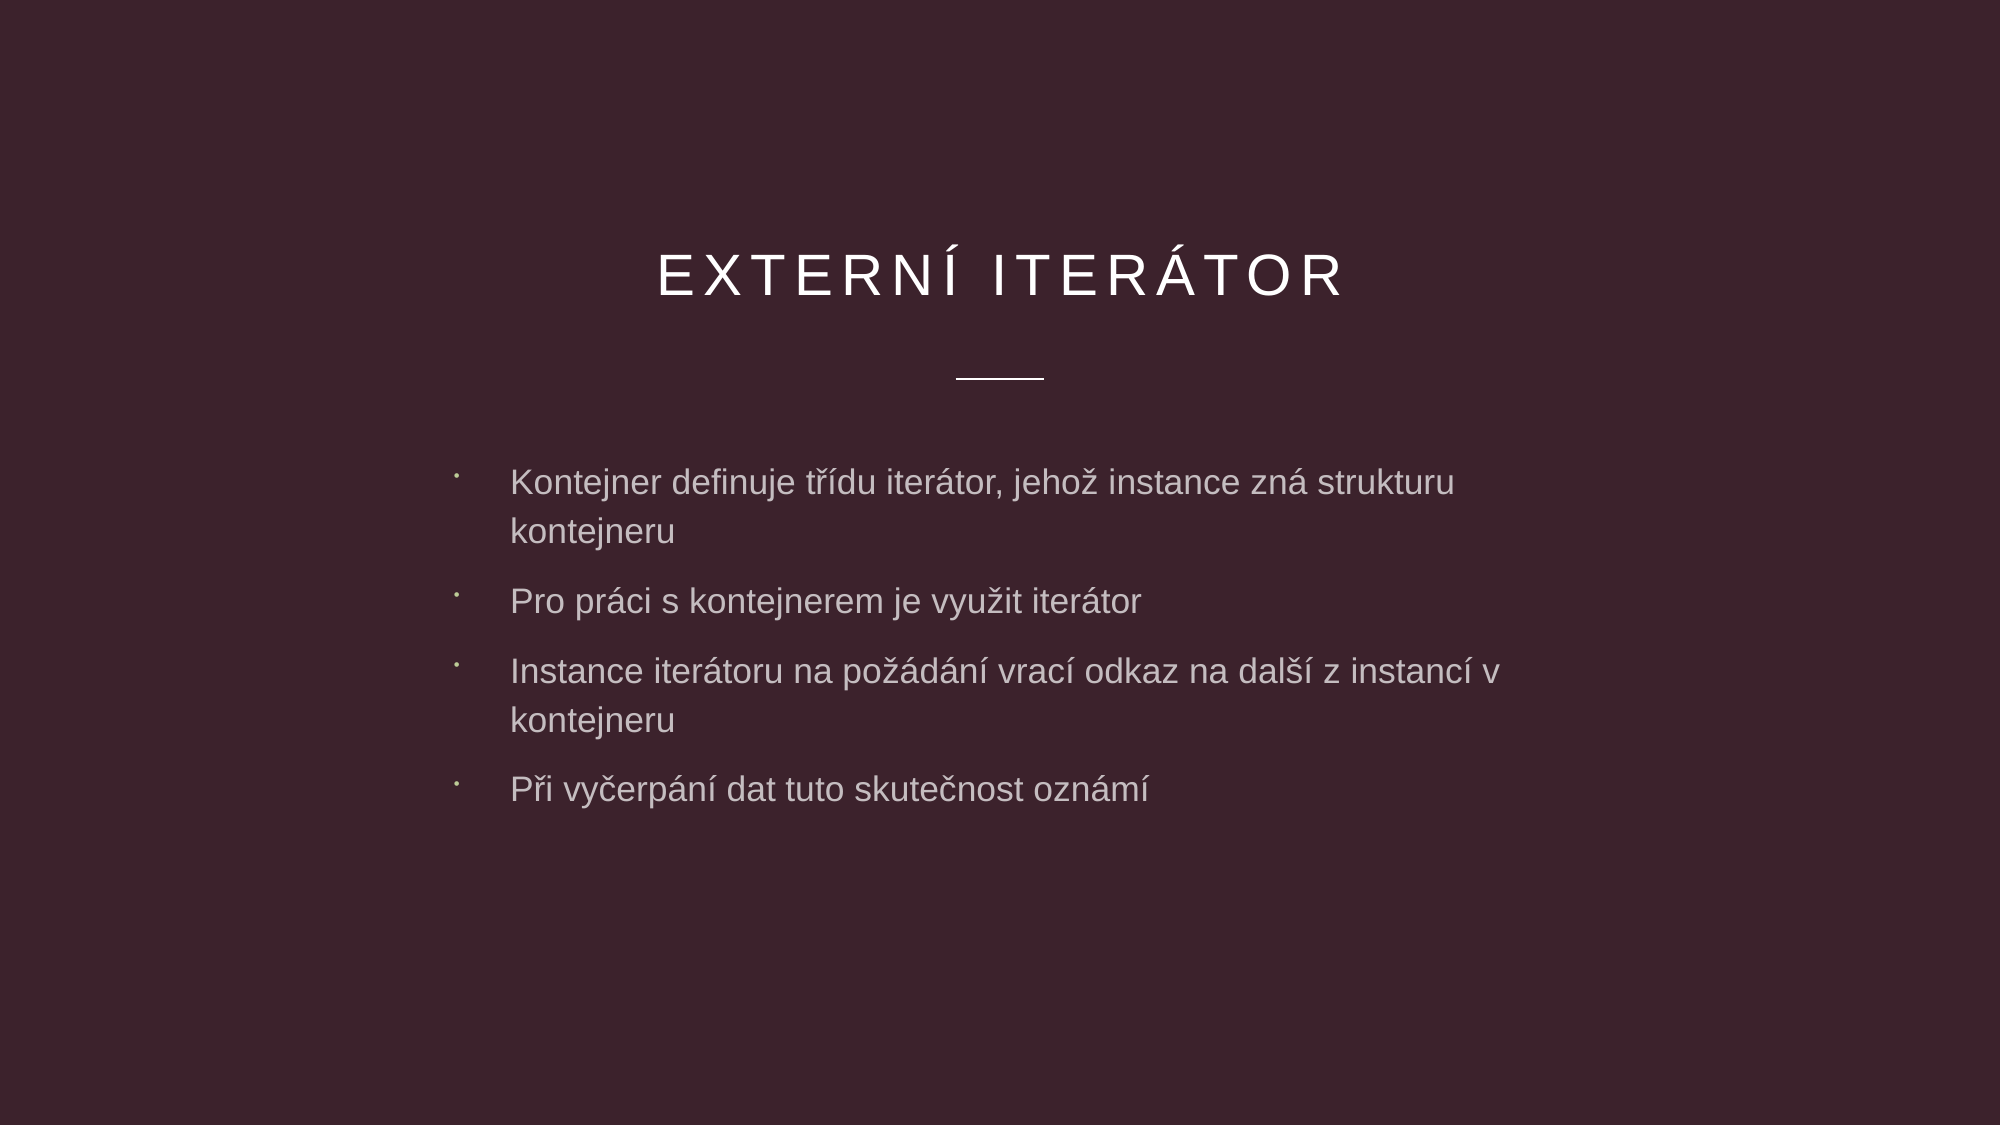

# Externí iterátor
Kontejner definuje třídu iterátor, jehož instance zná strukturu kontejneru
Pro práci s kontejnerem je využit iterátor
Instance iterátoru na požádání vrací odkaz na další z instancí v kontejneru
Při vyčerpání dat tuto skutečnost oznámí